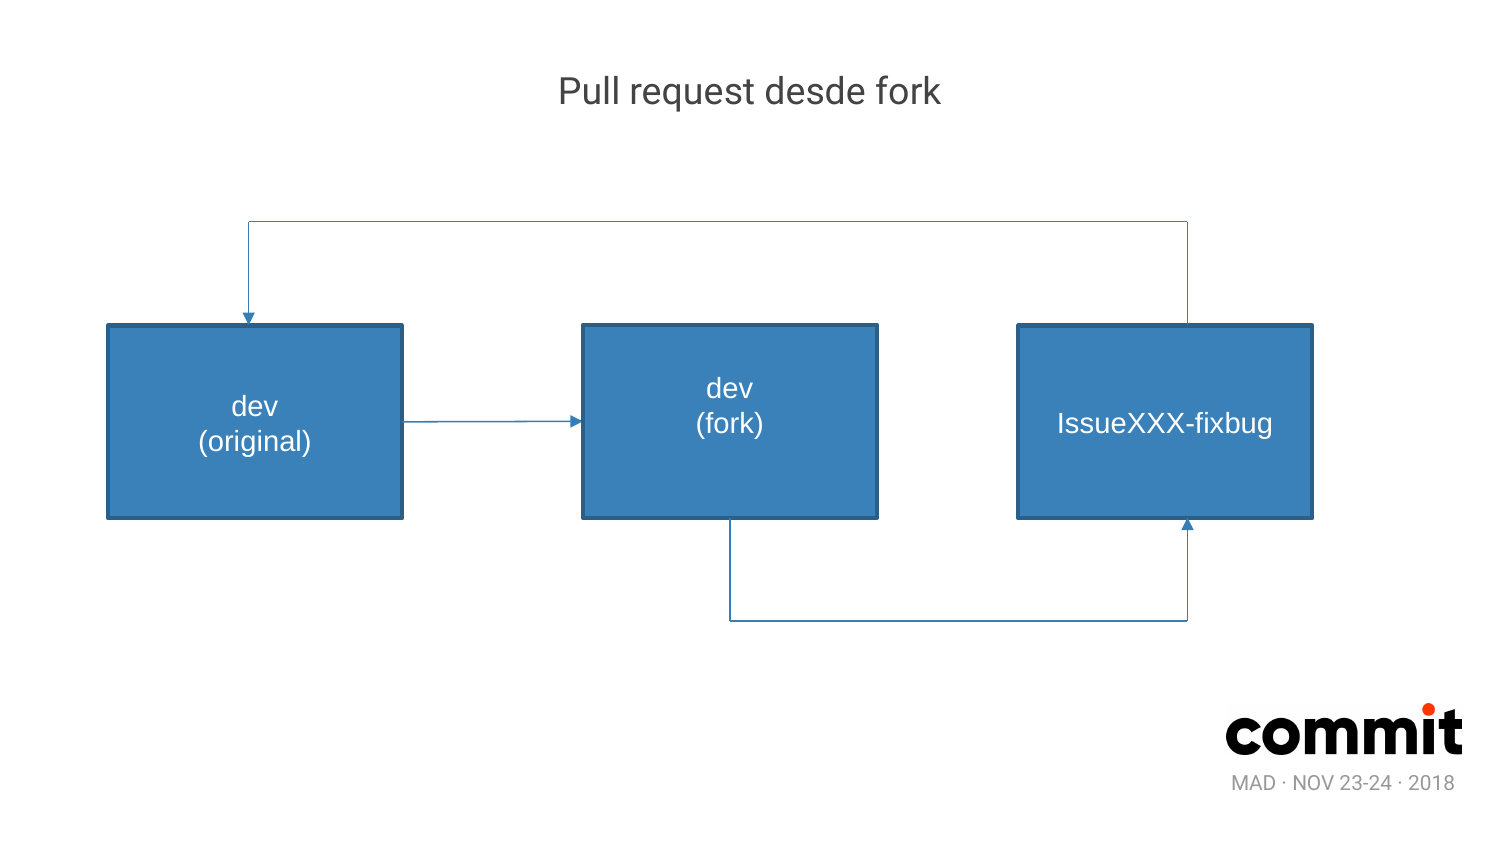

Pull request desde fork
dev
(fork)

dev
(original)
IssueXXX-fixbug